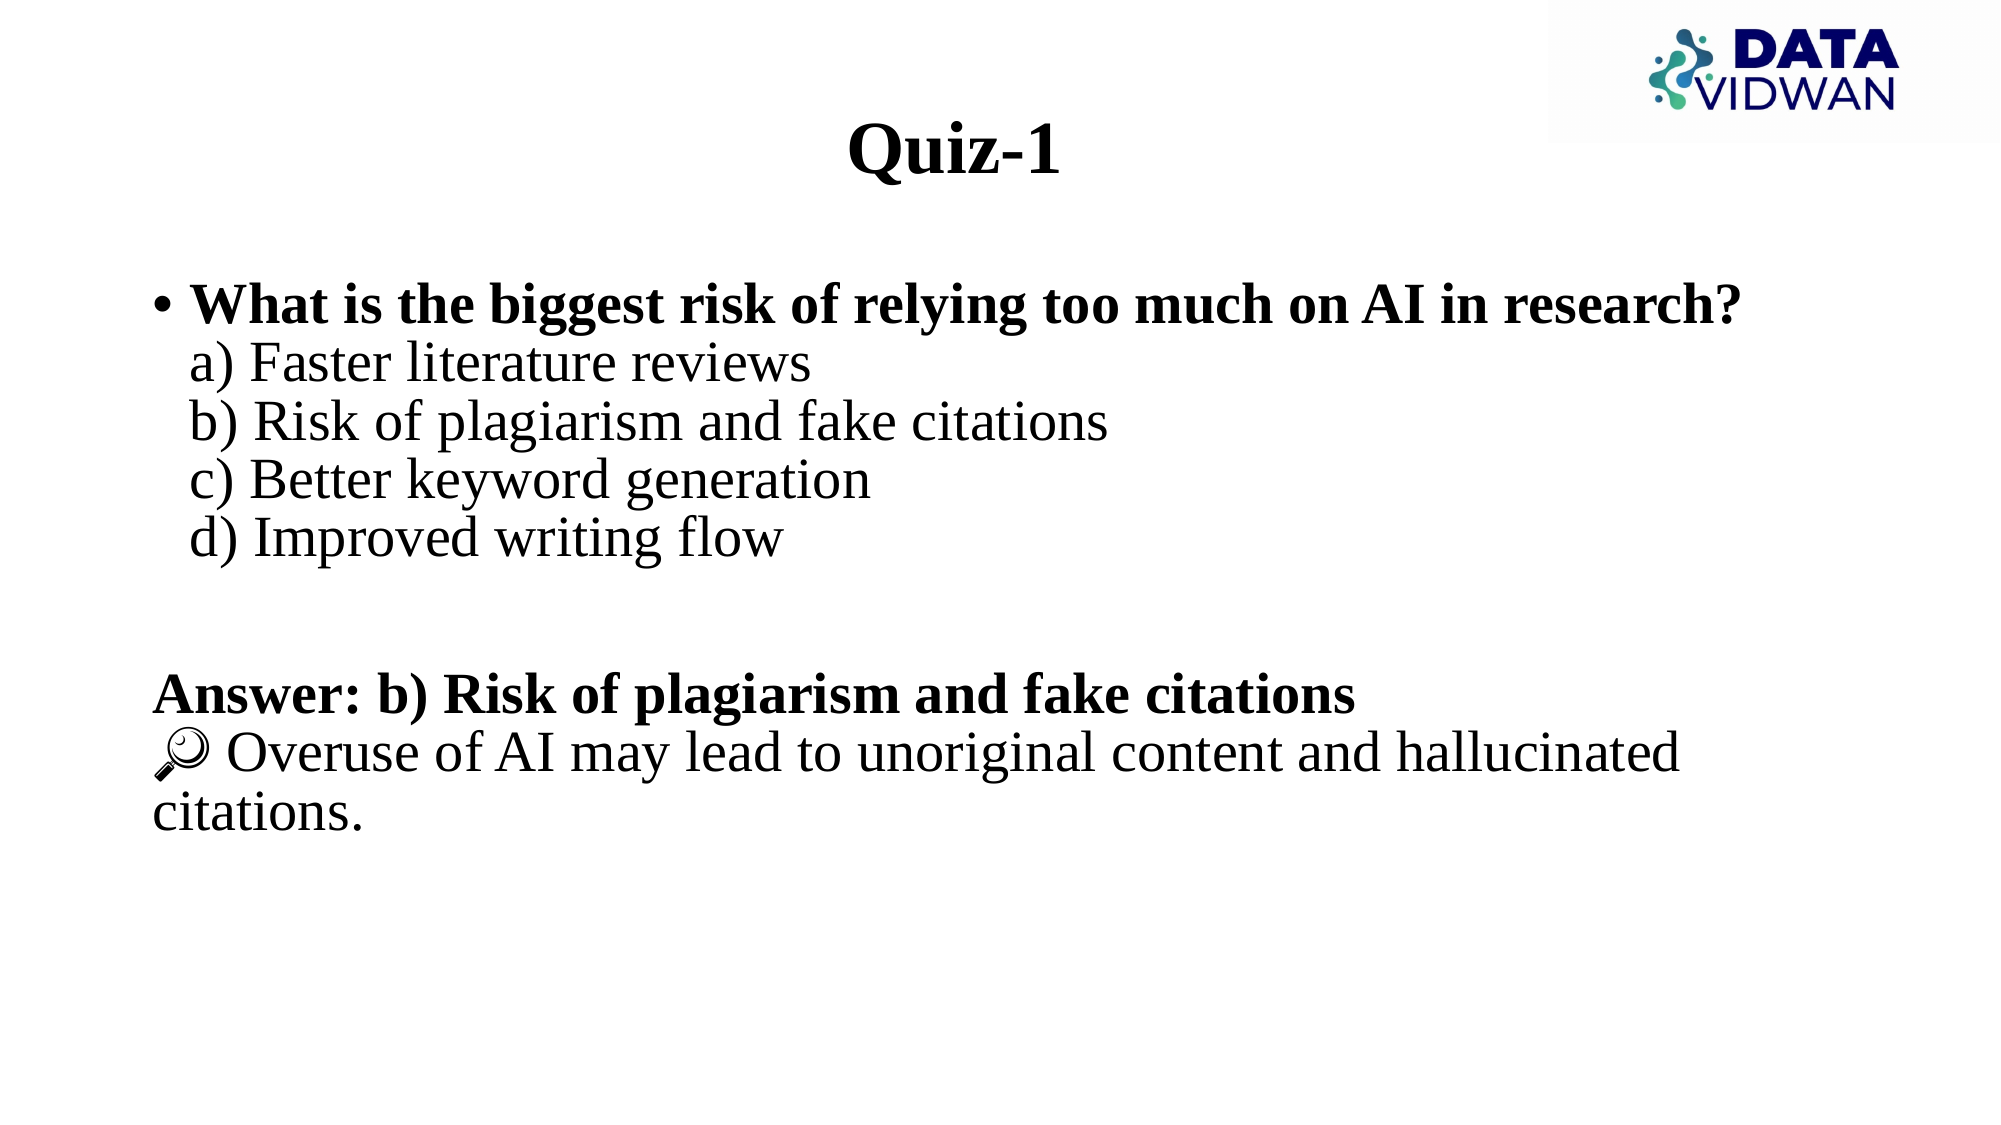

Quiz-1
What is the biggest risk of relying too much on AI in research?
a) Faster literature reviews
b) Risk of plagiarism and fake citations
c) Better keyword generation
d) Improved writing flow

Answer: b) Risk of plagiarism and fake citations
🔎 Overuse of AI may lead to unoriginal content and hallucinated citations.